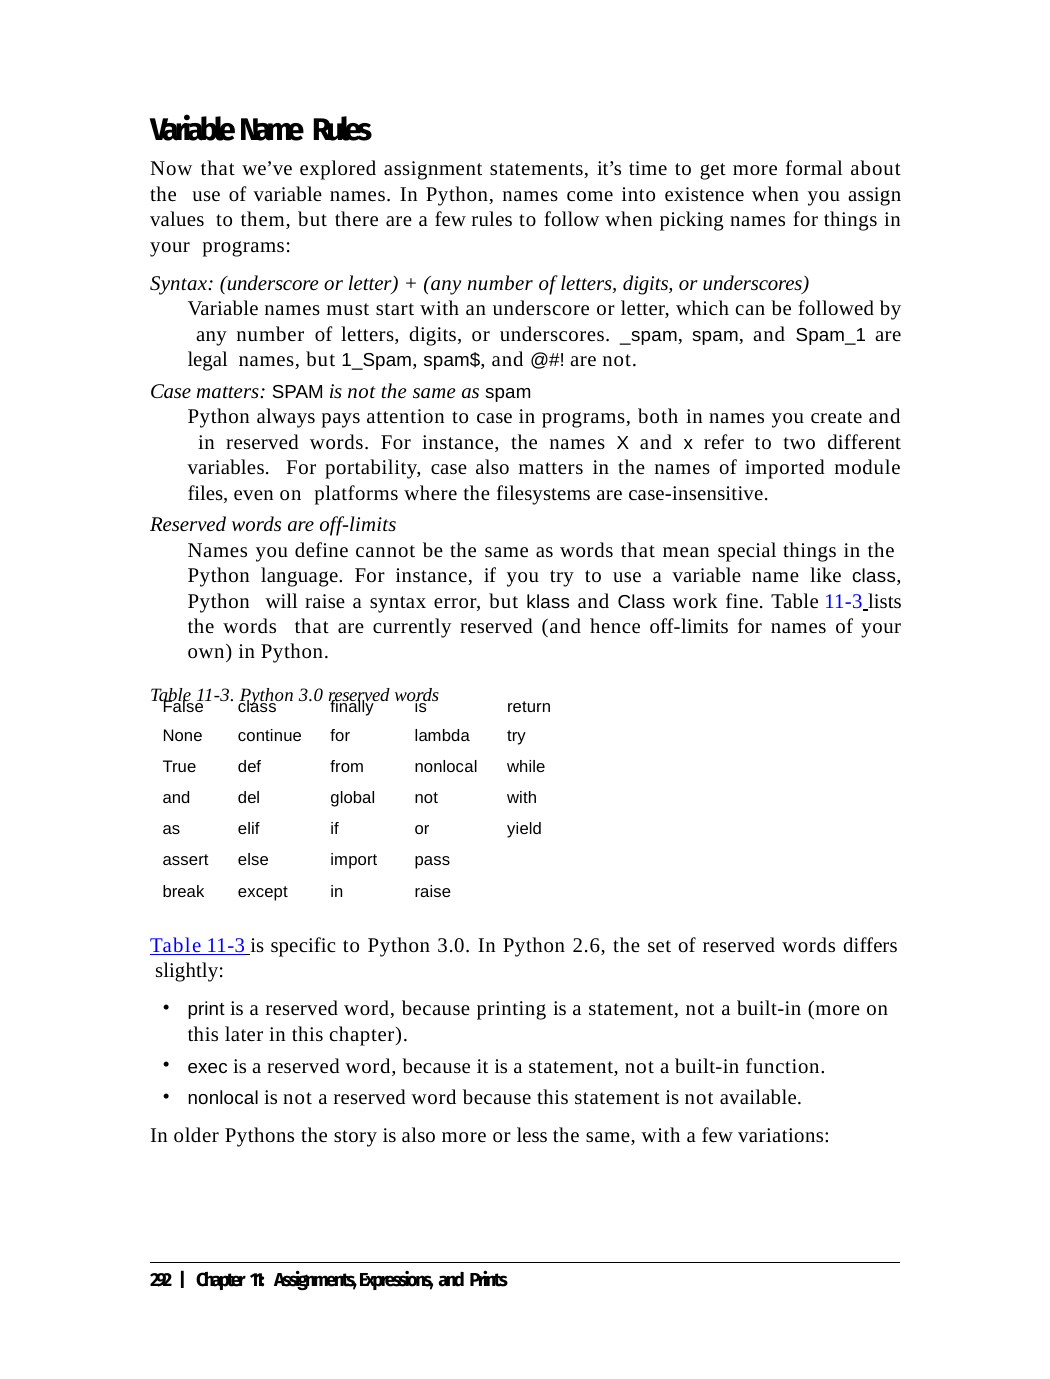

Variable Name Rules
Now that we’ve explored assignment statements, it’s time to get more formal about the  use of variable names. In Python, names come into existence when you assign values  to them, but there are a few rules to follow when picking names for things in your  programs:
Syntax: (underscore or letter) + (any number of letters, digits, or underscores)
Variable names must start with an underscore or letter, which can be followed by  any number of letters, digits, or underscores. _spam, spam, and Spam_1 are legal  names, but 1_Spam, spam$, and @#! are not.
Case matters: SPAM is not the same as spam
Python always pays attention to case in programs, both in names you create and  in reserved words. For instance, the names X and x refer to two different variables.  For portability, case also matters in the names of imported module files, even on  platforms where the filesystems are case-insensitive.
Reserved words are off-limits
Names you define cannot be the same as words that mean special things in the  Python language. For instance, if you try to use a variable name like class, Python  will raise a syntax error, but klass and Class work fine. Table 11-3 lists the words  that are currently reserved (and hence off-limits for names of your own) in Python.
Table 11-3. Python 3.0 reserved words
| False | class | finally | is | return |
| --- | --- | --- | --- | --- |
| None | continue | for | lambda | try |
| True | def | from | nonlocal | while |
| and | del | global | not | with |
| as | elif | if | or | yield |
| assert | else | import | pass |  |
| break | except | in | raise |  |
Table 11-3 is specific to Python 3.0. In Python 2.6, the set of reserved words differs  slightly:
print is a reserved word, because printing is a statement, not a built-in (more on  this later in this chapter).
exec is a reserved word, because it is a statement, not a built-in function.
nonlocal is not a reserved word because this statement is not available.
In older Pythons the story is also more or less the same, with a few variations:

292  |  Chapter 11:  Assignments, Expressions, and Prints